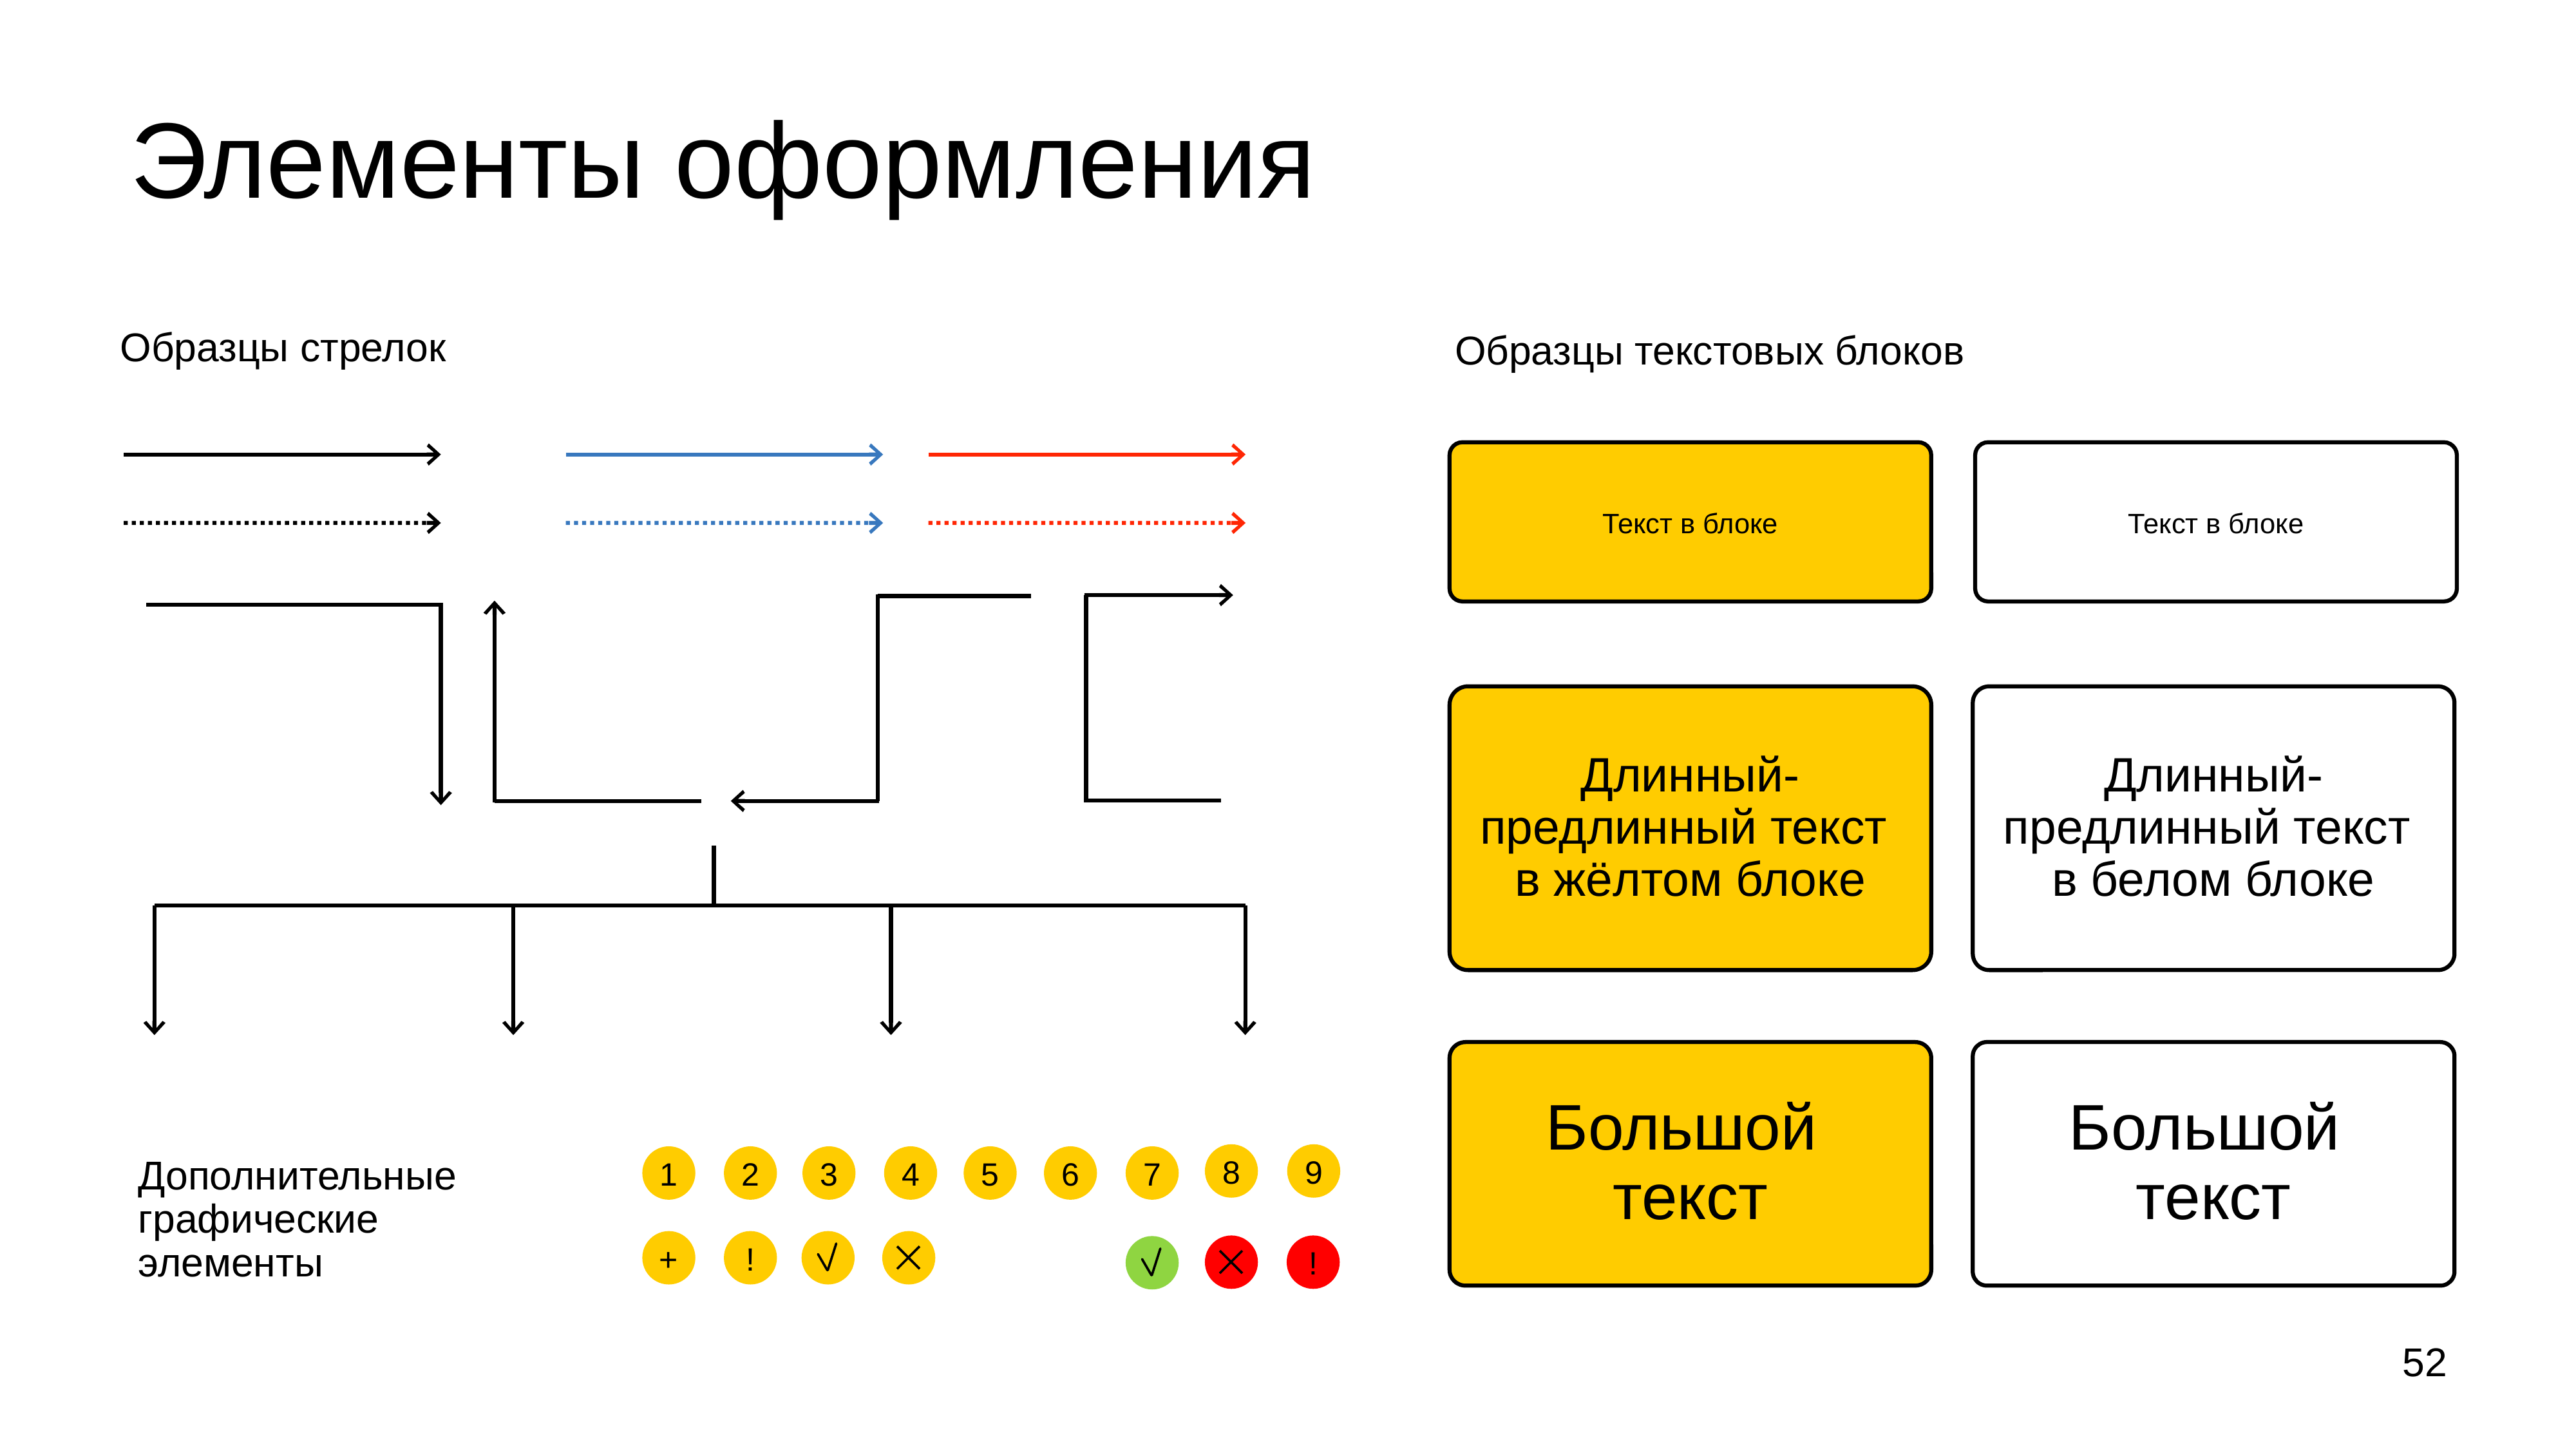

# Элементы оформления

Образцы текстовых блоков
Образцы стрелок
Текст в блоке
Текст в блоке

Длинный-предлинный текст
в жёлтом блоке
Длинный-предлинный текст
в белом блоке
Большой
текст
Большой
текст
8
9
1
2
3
4
5
6
7
Дополнительные
графические элементы

!
+

!

52